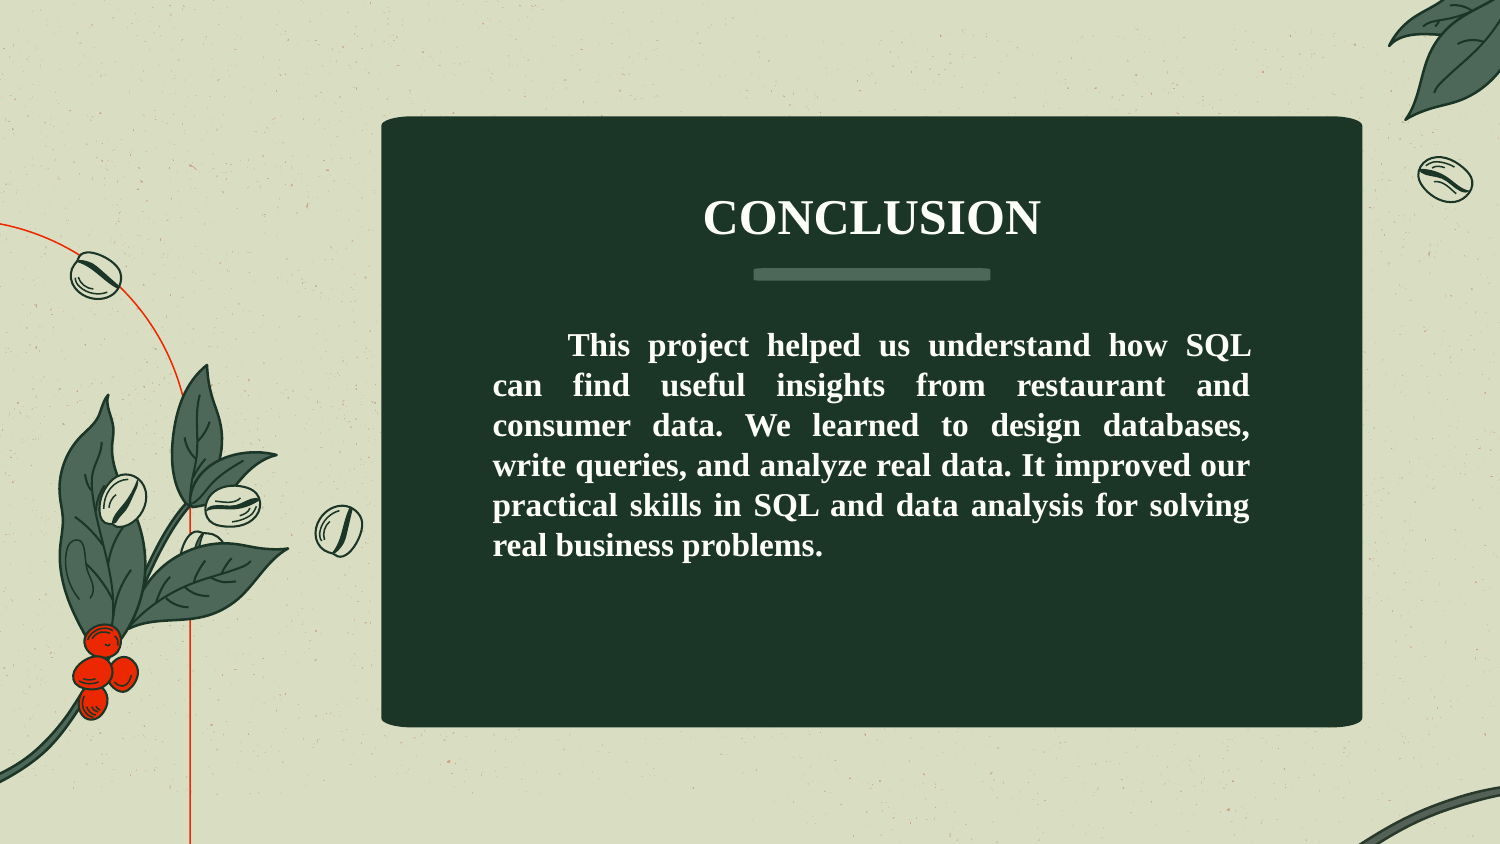

CONCLUSION

This project helped us understand how SQL can find useful insights from restaurant and consumer data. We learned to design databases, write queries, and analyze real data. It improved our practical skills in SQL and data analysis for solving real business problems.